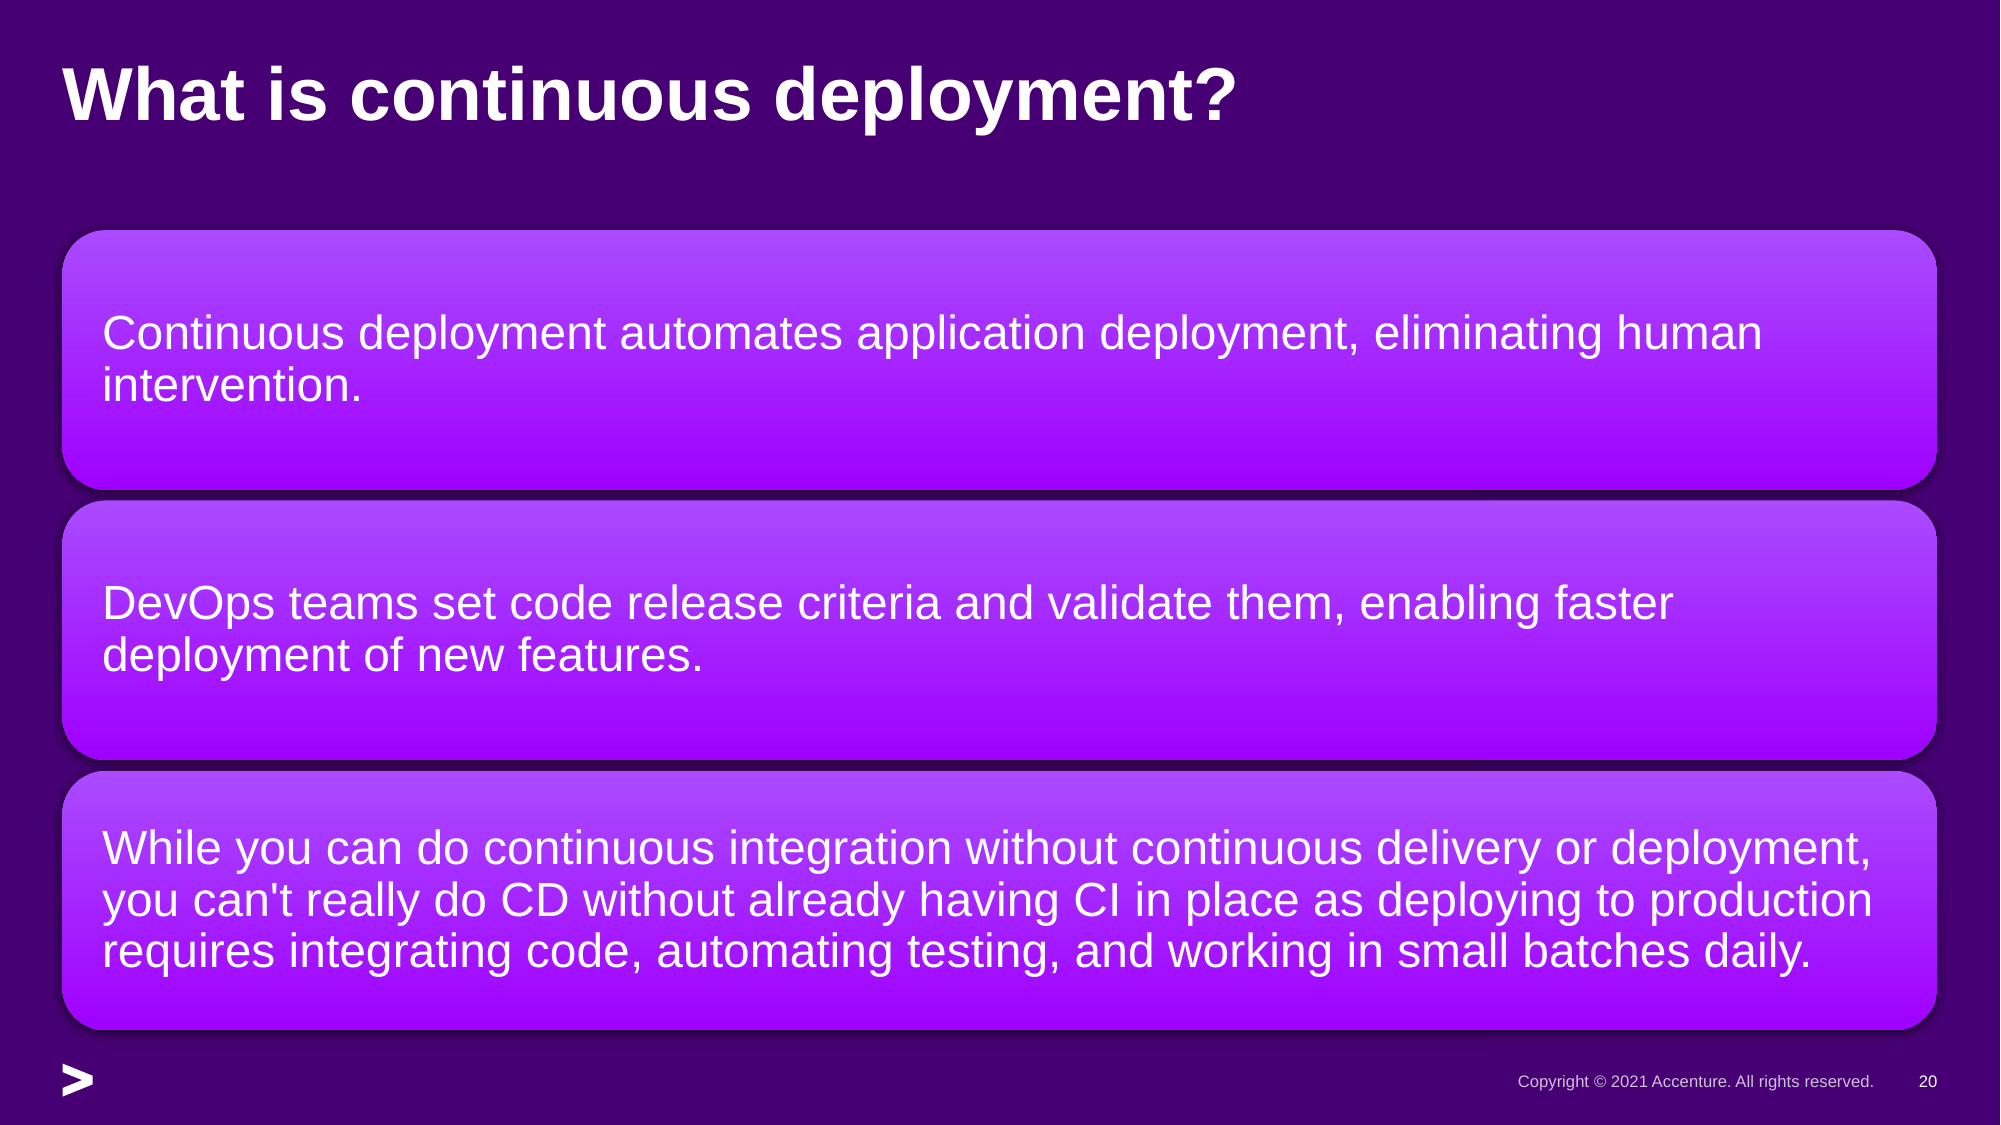

What is continuous deployment?
Continuous deployment automates application deployment, eliminating human intervention.
DevOps teams set code release criteria and validate them, enabling faster deployment of new features.
While you can do continuous integration without continuous delivery or deployment, you can't really do CD without already having CI in place as deploying to production requires integrating code, automating testing, and working in small batches daily.
Copyright © 2021 Accenture. All rights reserved.
20